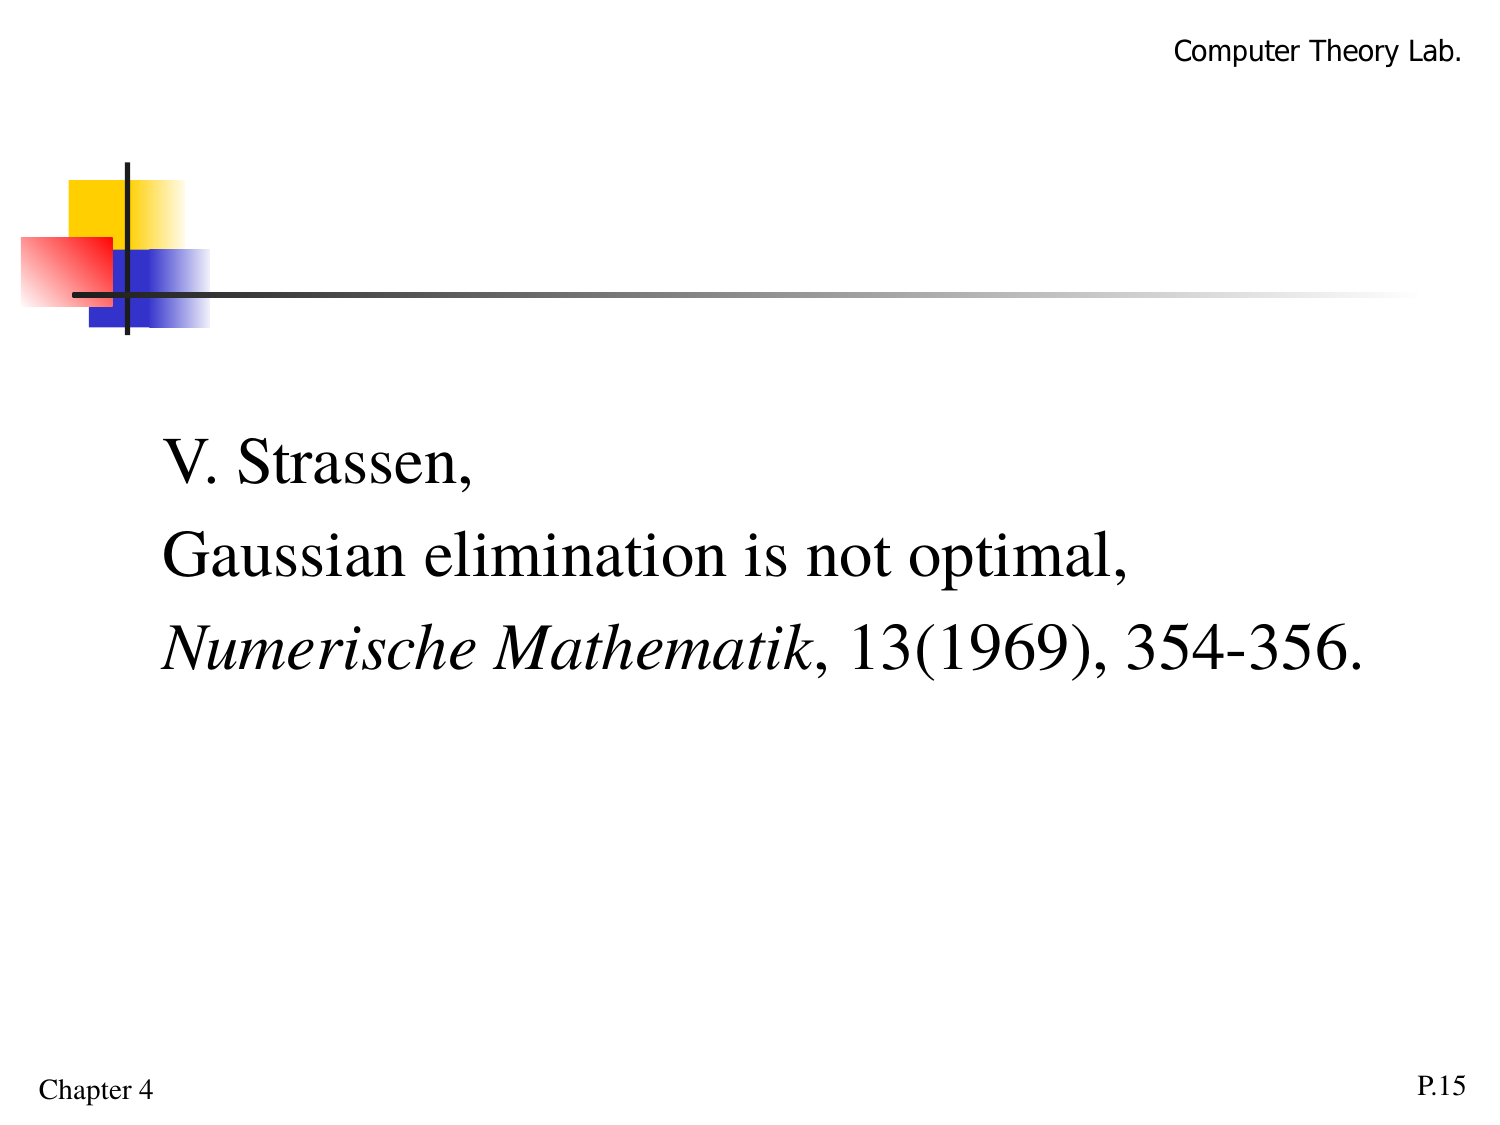

V. Strassen,
Gaussian elimination is not optimal,
Numerische Mathematik, 13(1969), 354-356.

Chapter 4
P.15